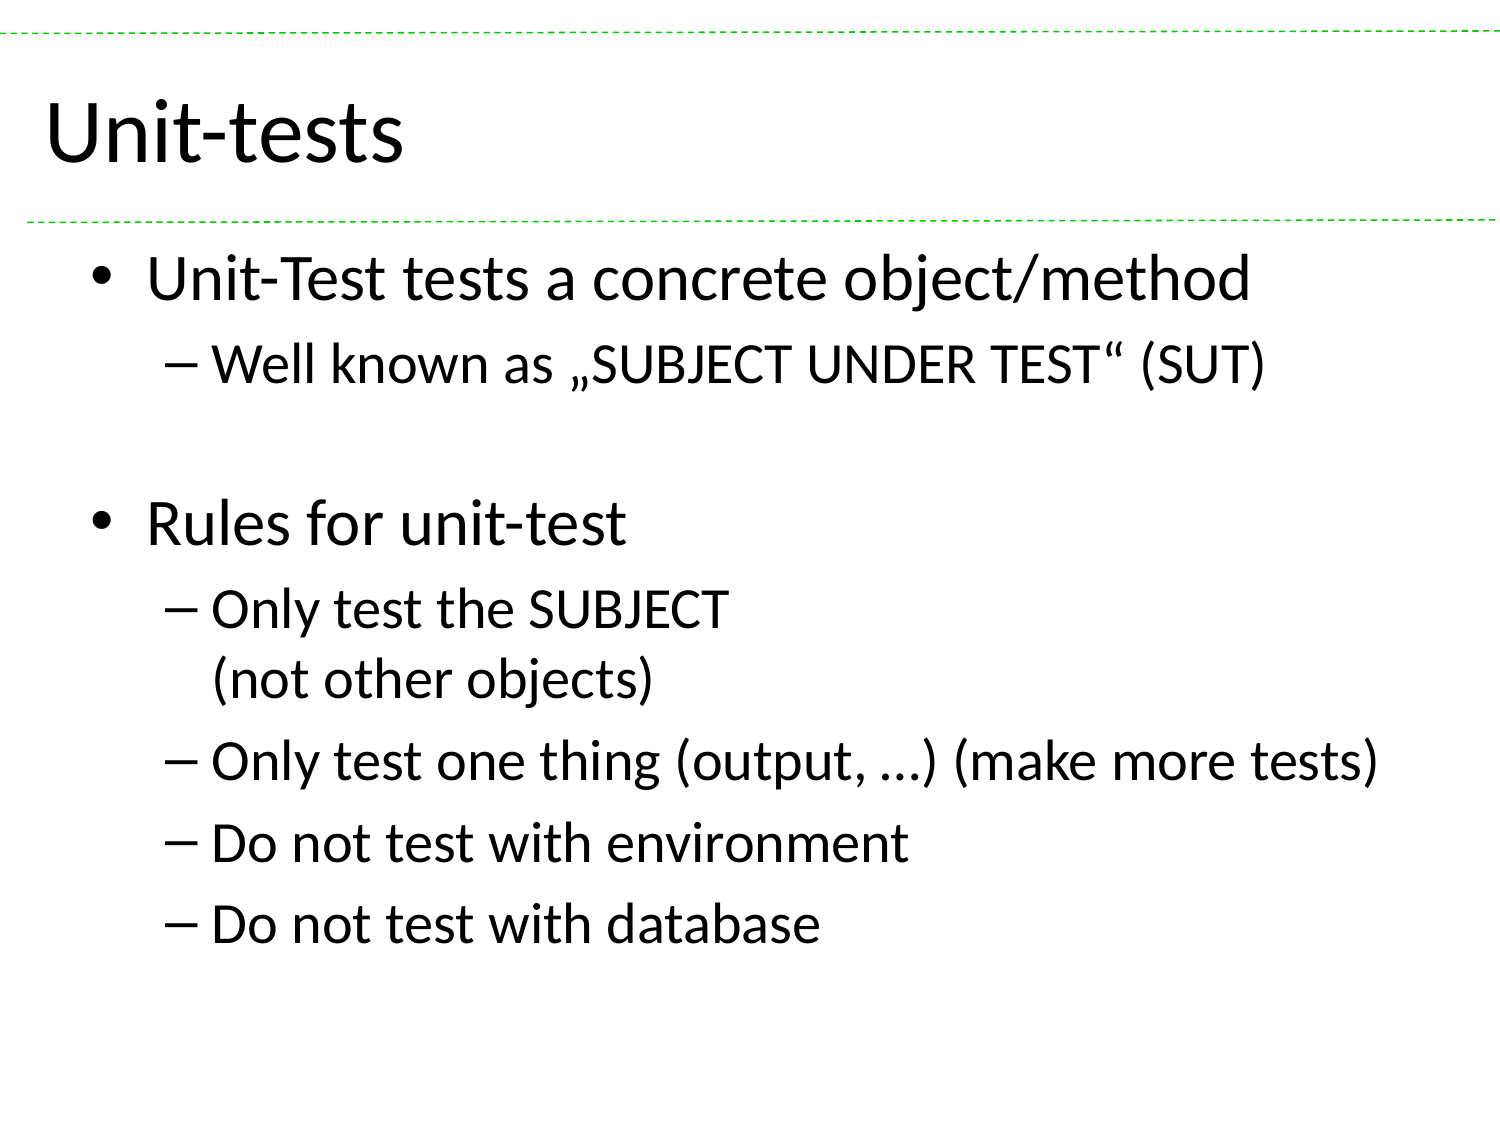

# Unit-tests
Unit-Test tests a concrete object/method
Well known as „SUBJECT UNDER TEST“ (SUT)
Rules for unit-test
Only test the SUBJECT
(not other objects)
Only test one thing (output, …) (make more tests)
Do not test with environment
Do not test with database